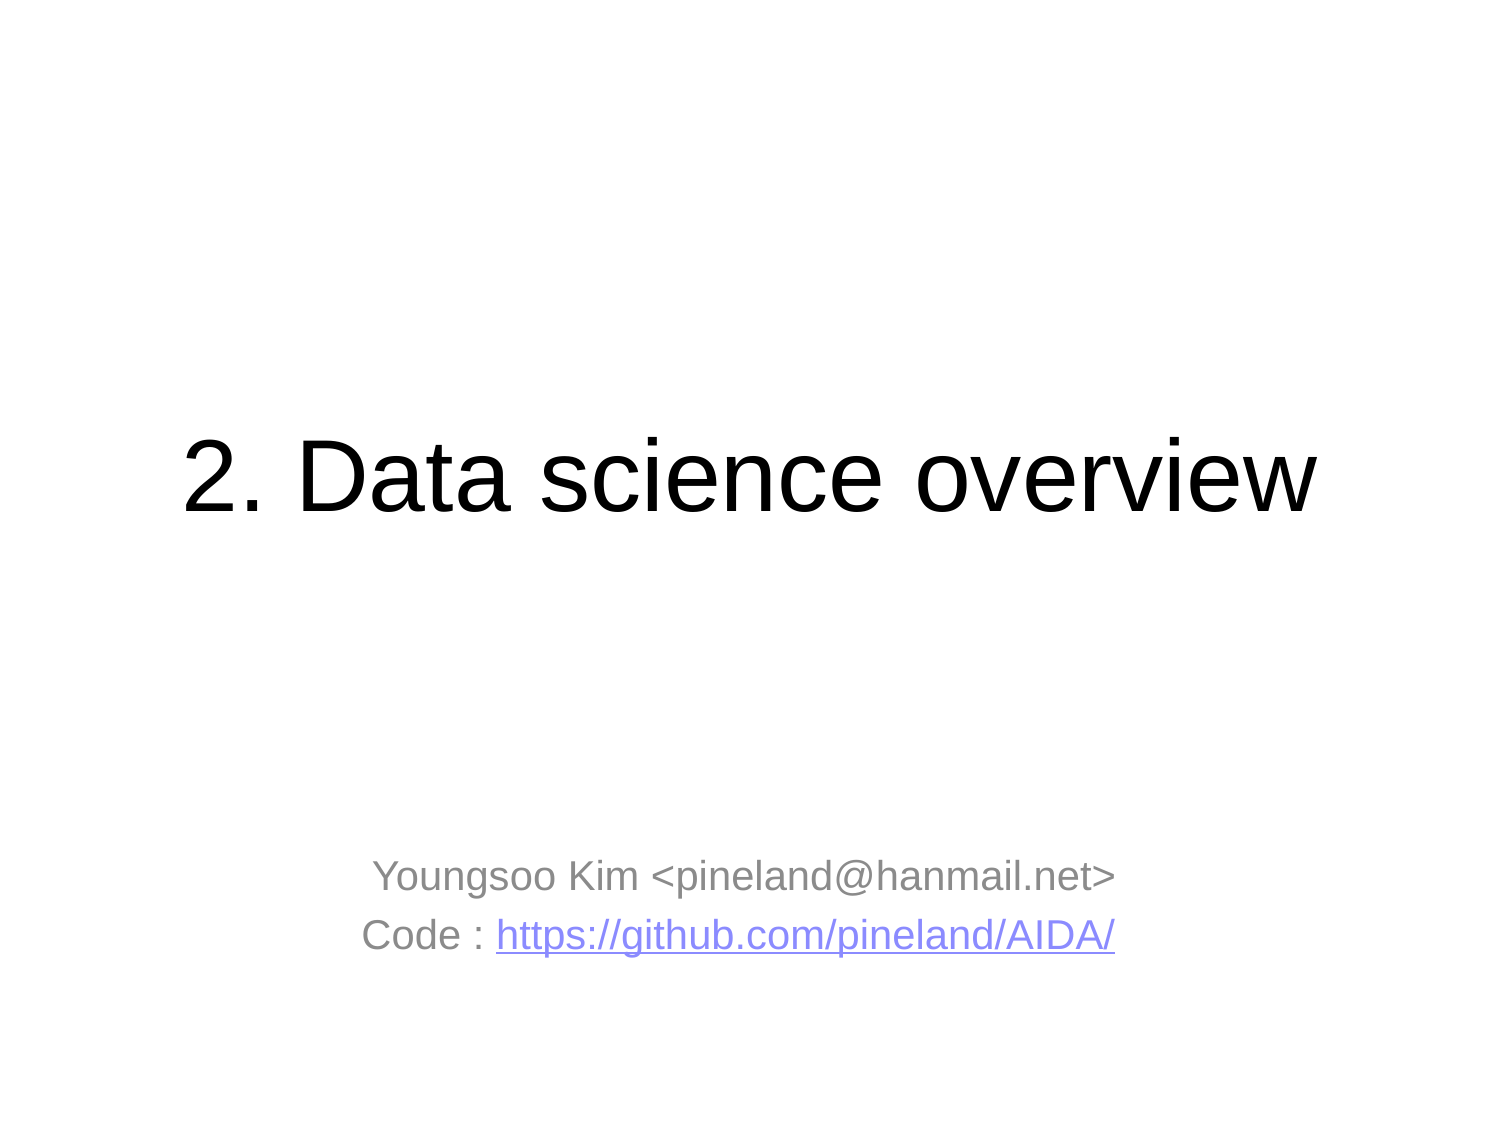

# 2. Data science overview

Youngsoo Kim <pineland@hanmail.net>
Code : https://github.com/pineland/AIDA/